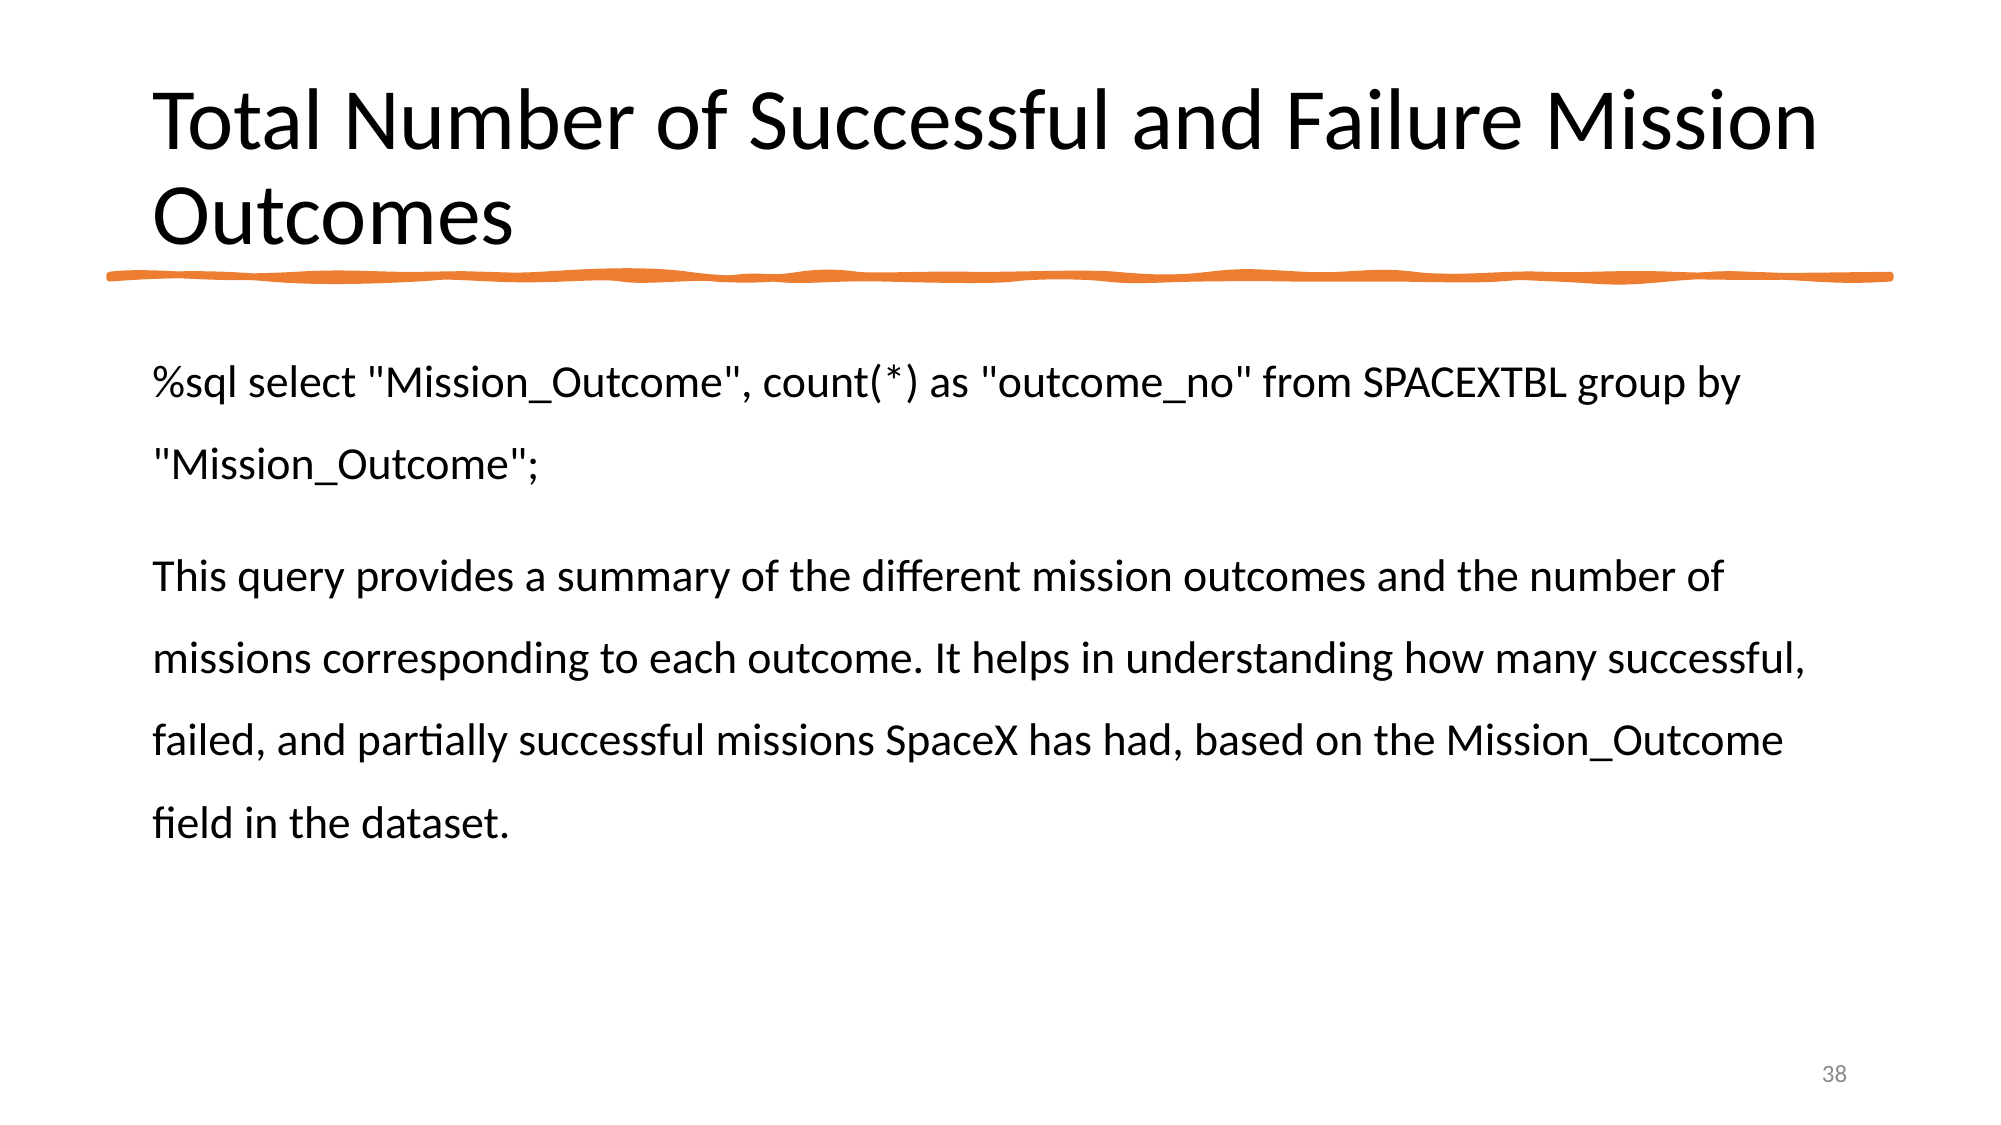

Total Number of Successful and Failure Mission Outcomes

%sql select "Mission_Outcome", count(*) as "outcome_no" from SPACEXTBL group by "Mission_Outcome";
This query provides a summary of the different mission outcomes and the number of missions corresponding to each outcome. It helps in understanding how many successful, failed, and partially successful missions SpaceX has had, based on the Mission_Outcome field in the dataset.
38